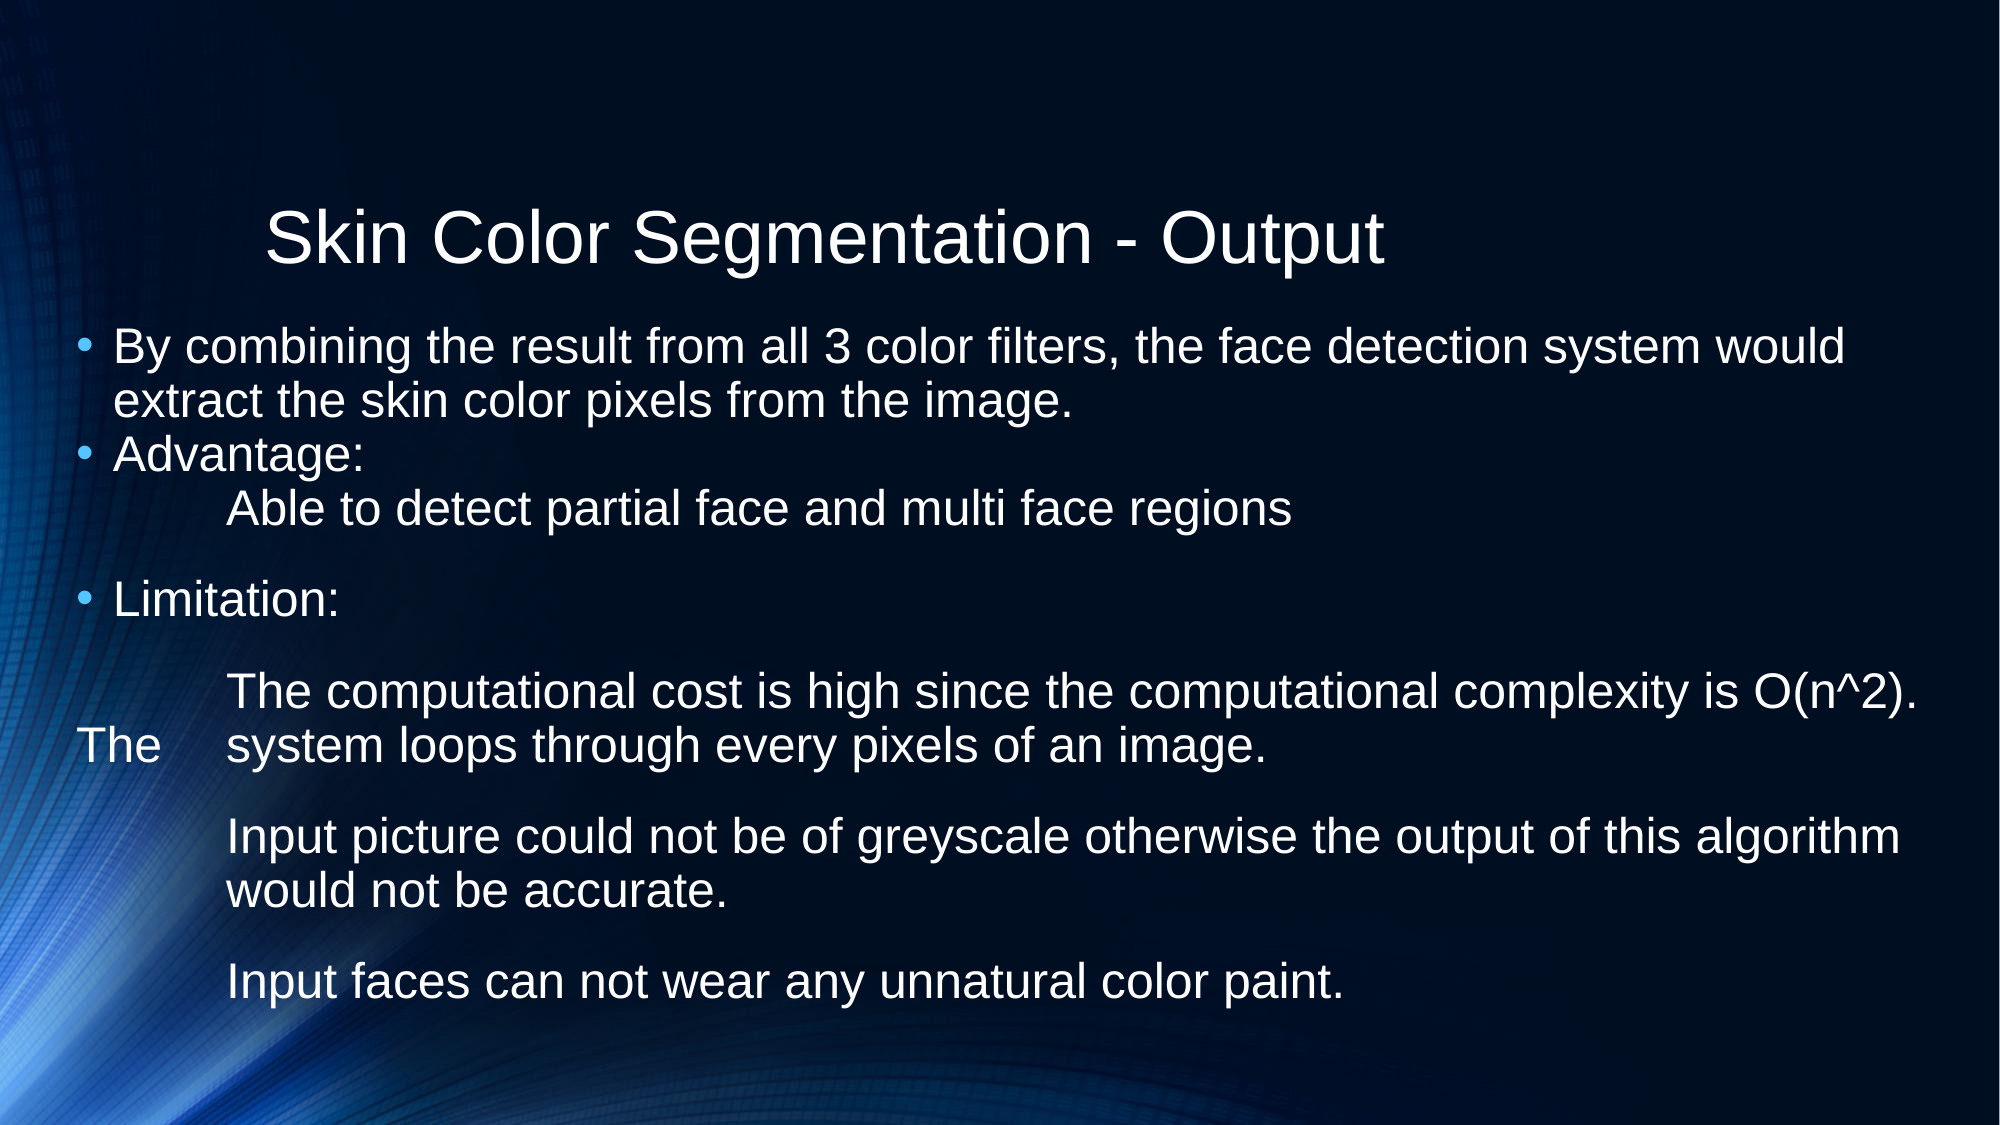

# Skin Color Segmentation - Output
By combining the result from all 3 color filters, the face detection system would extract the skin color pixels from the image.
Advantage:
	Able to detect partial face and multi face regions
Limitation:
	The computational cost is high since the computational complexity is O(n^2). The 	system loops through every pixels of an image.
	Input picture could not be of greyscale otherwise the output of this algorithm 	would not be accurate.
	Input faces can not wear any unnatural color paint.